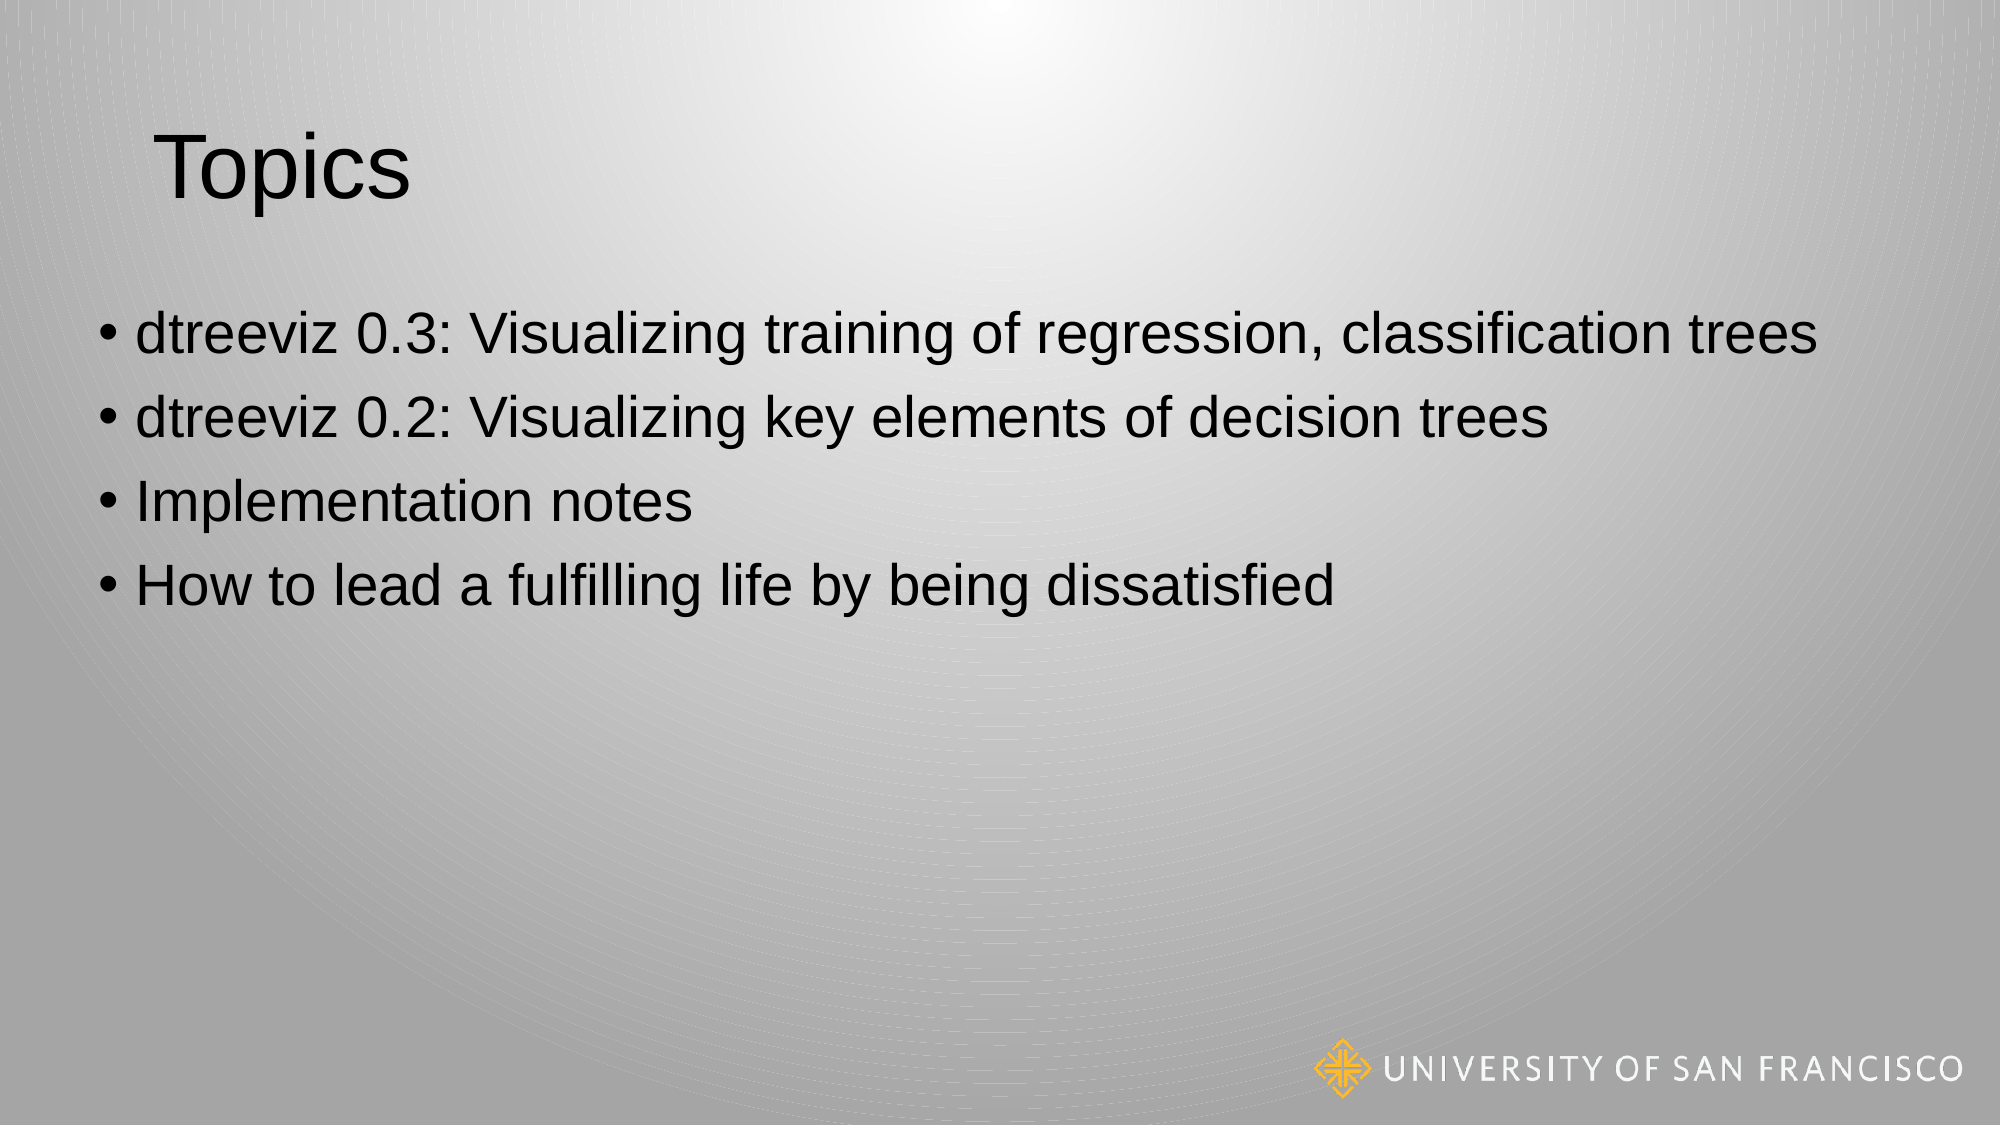

# Topics
dtreeviz 0.3: Visualizing training of regression, classification trees
dtreeviz 0.2: Visualizing key elements of decision trees
Implementation notes
How to lead a fulfilling life by being dissatisfied